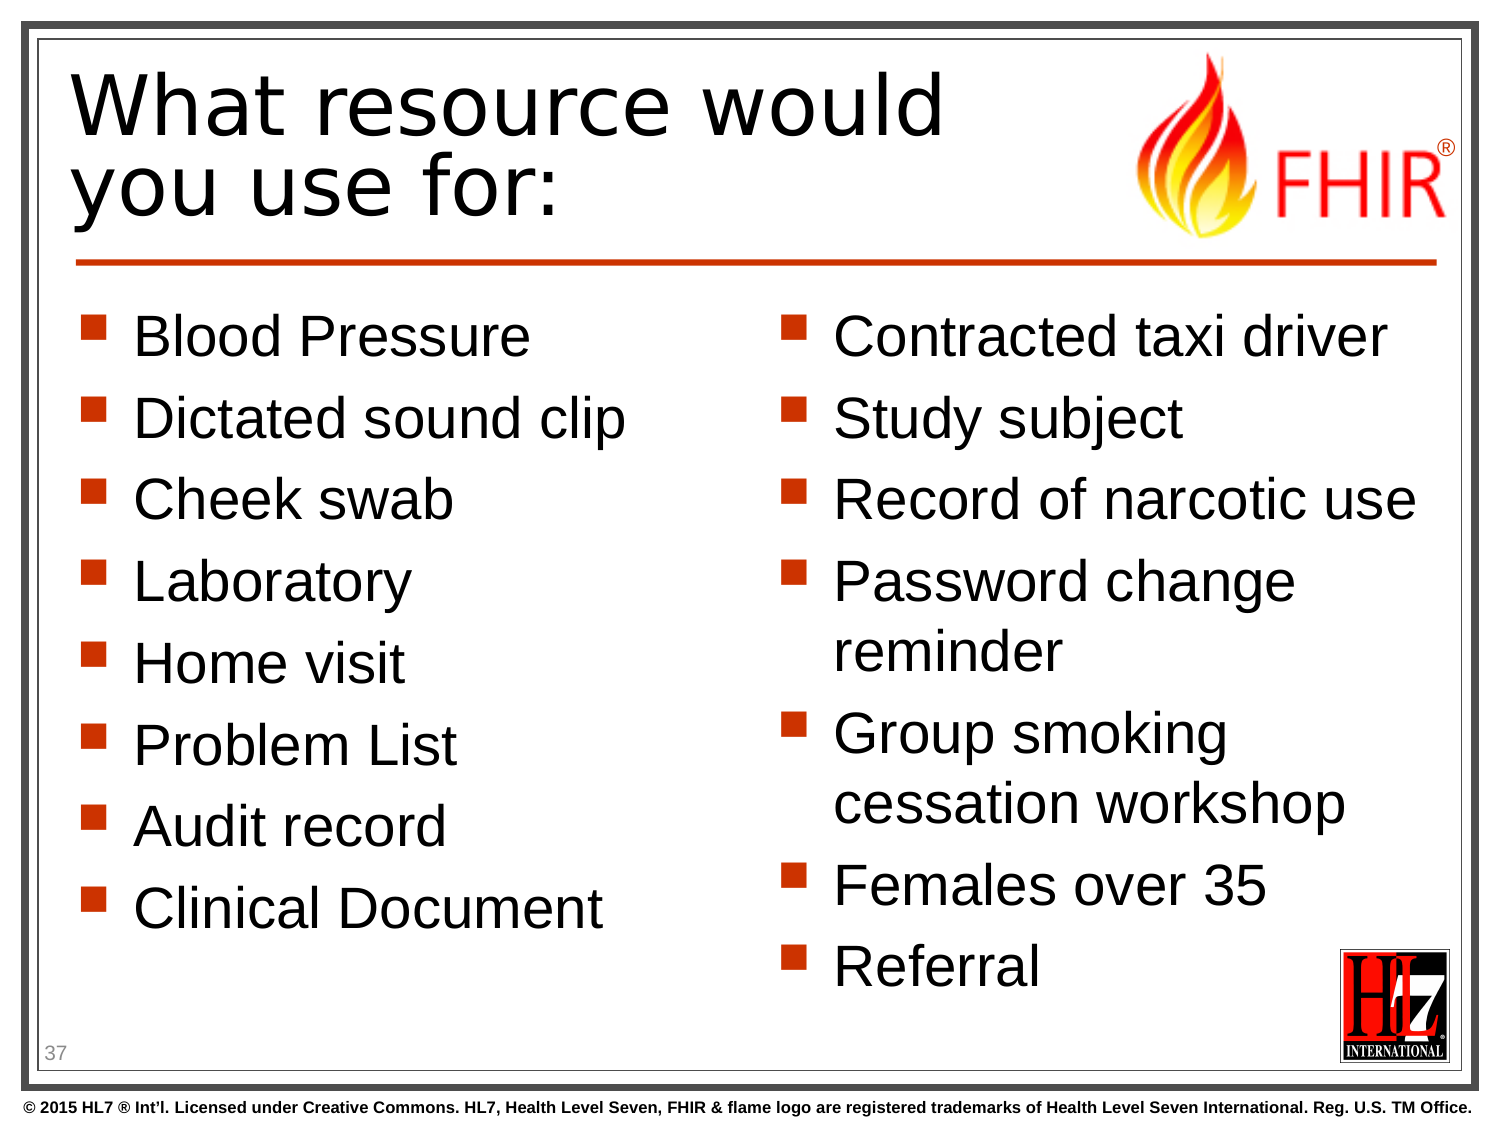

# What resource would you use for:
Blood Pressure
Dictated sound clip
Cheek swab
Laboratory
Home visit
Problem List
Audit record
Clinical Document
Contracted taxi driver
Study subject
Record of narcotic use
Password change reminder
Group smoking cessation workshop
Females over 35
Referral
37